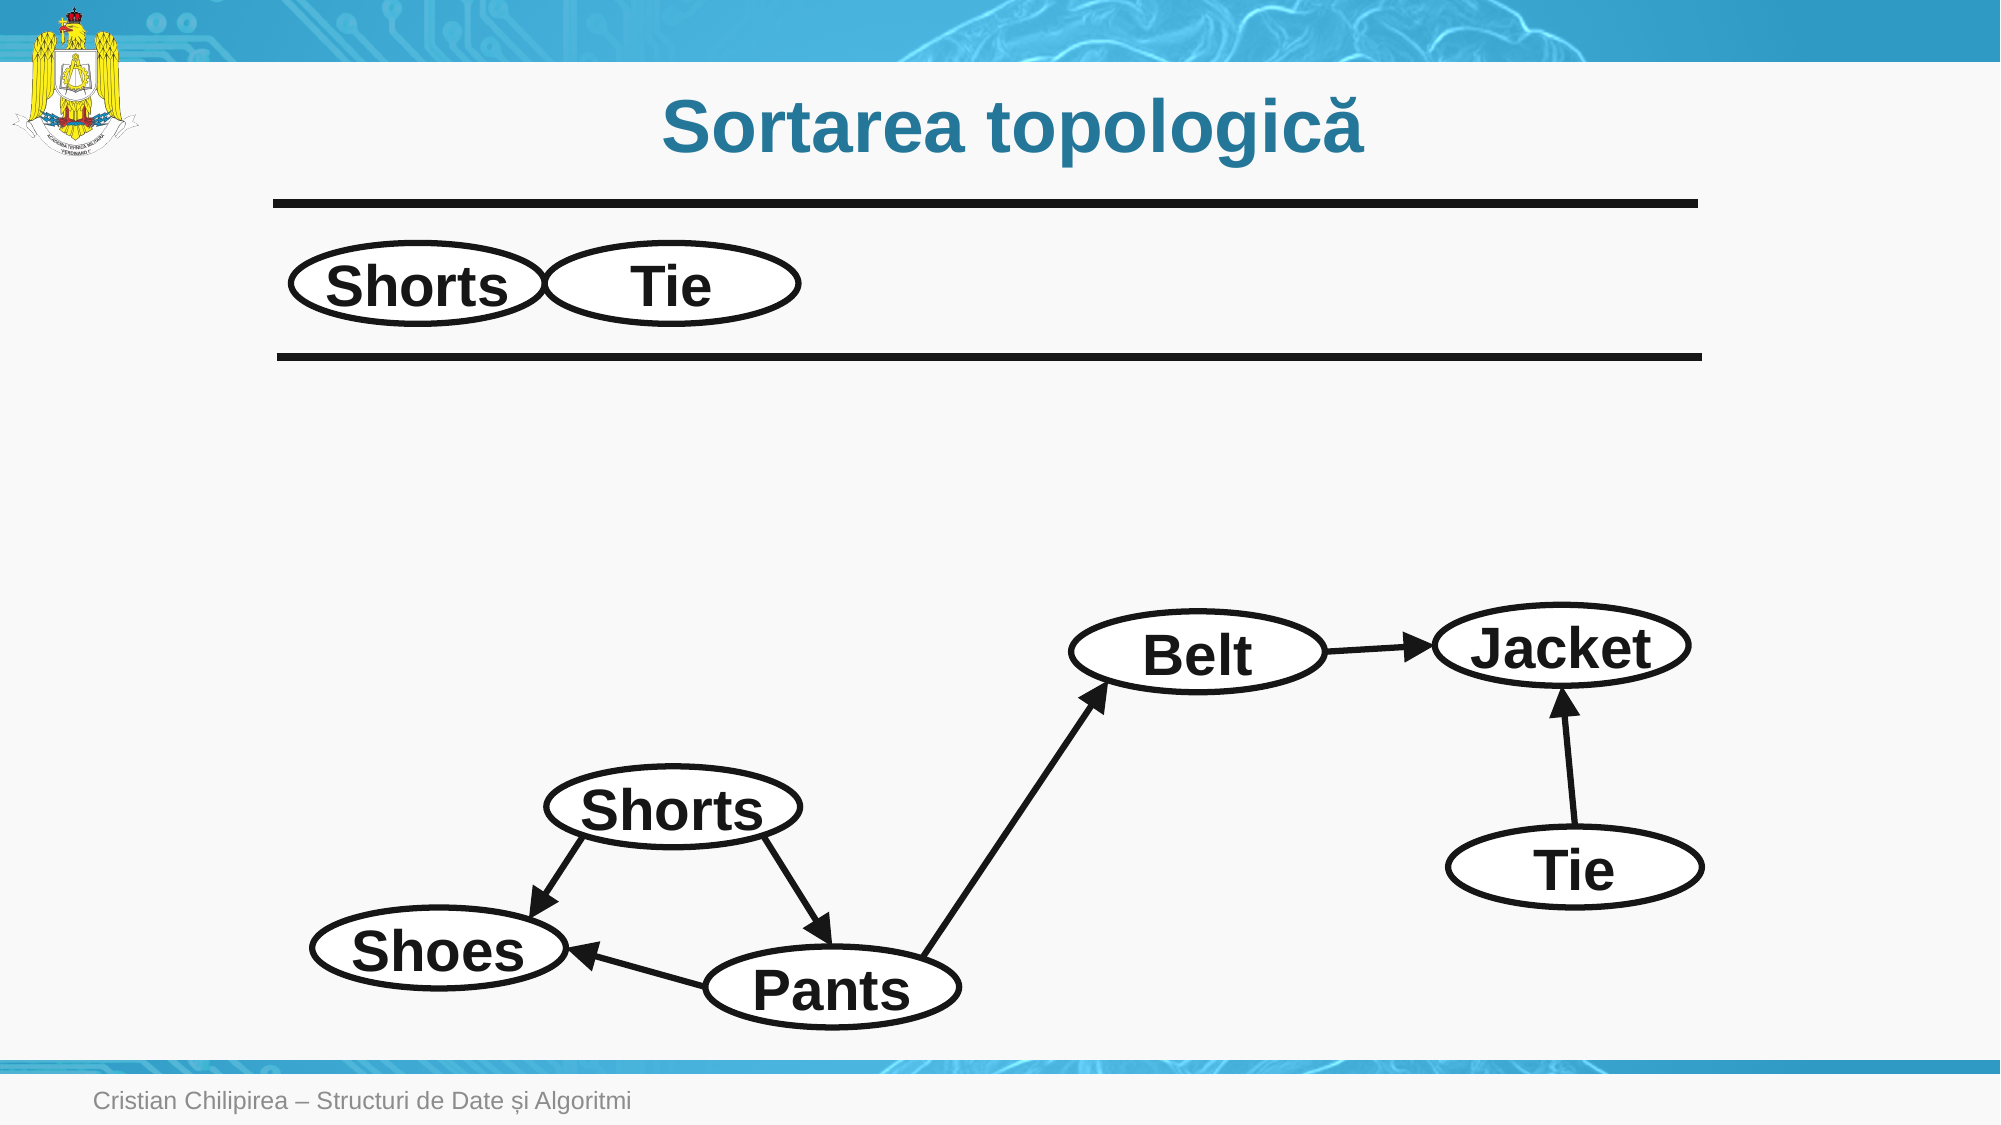

# Sortarea topologică
Shorts
Tie
Jacket
Belt
Shorts
Tie
Shoes
Pants
Cristian Chilipirea – Structuri de Date și Algoritmi